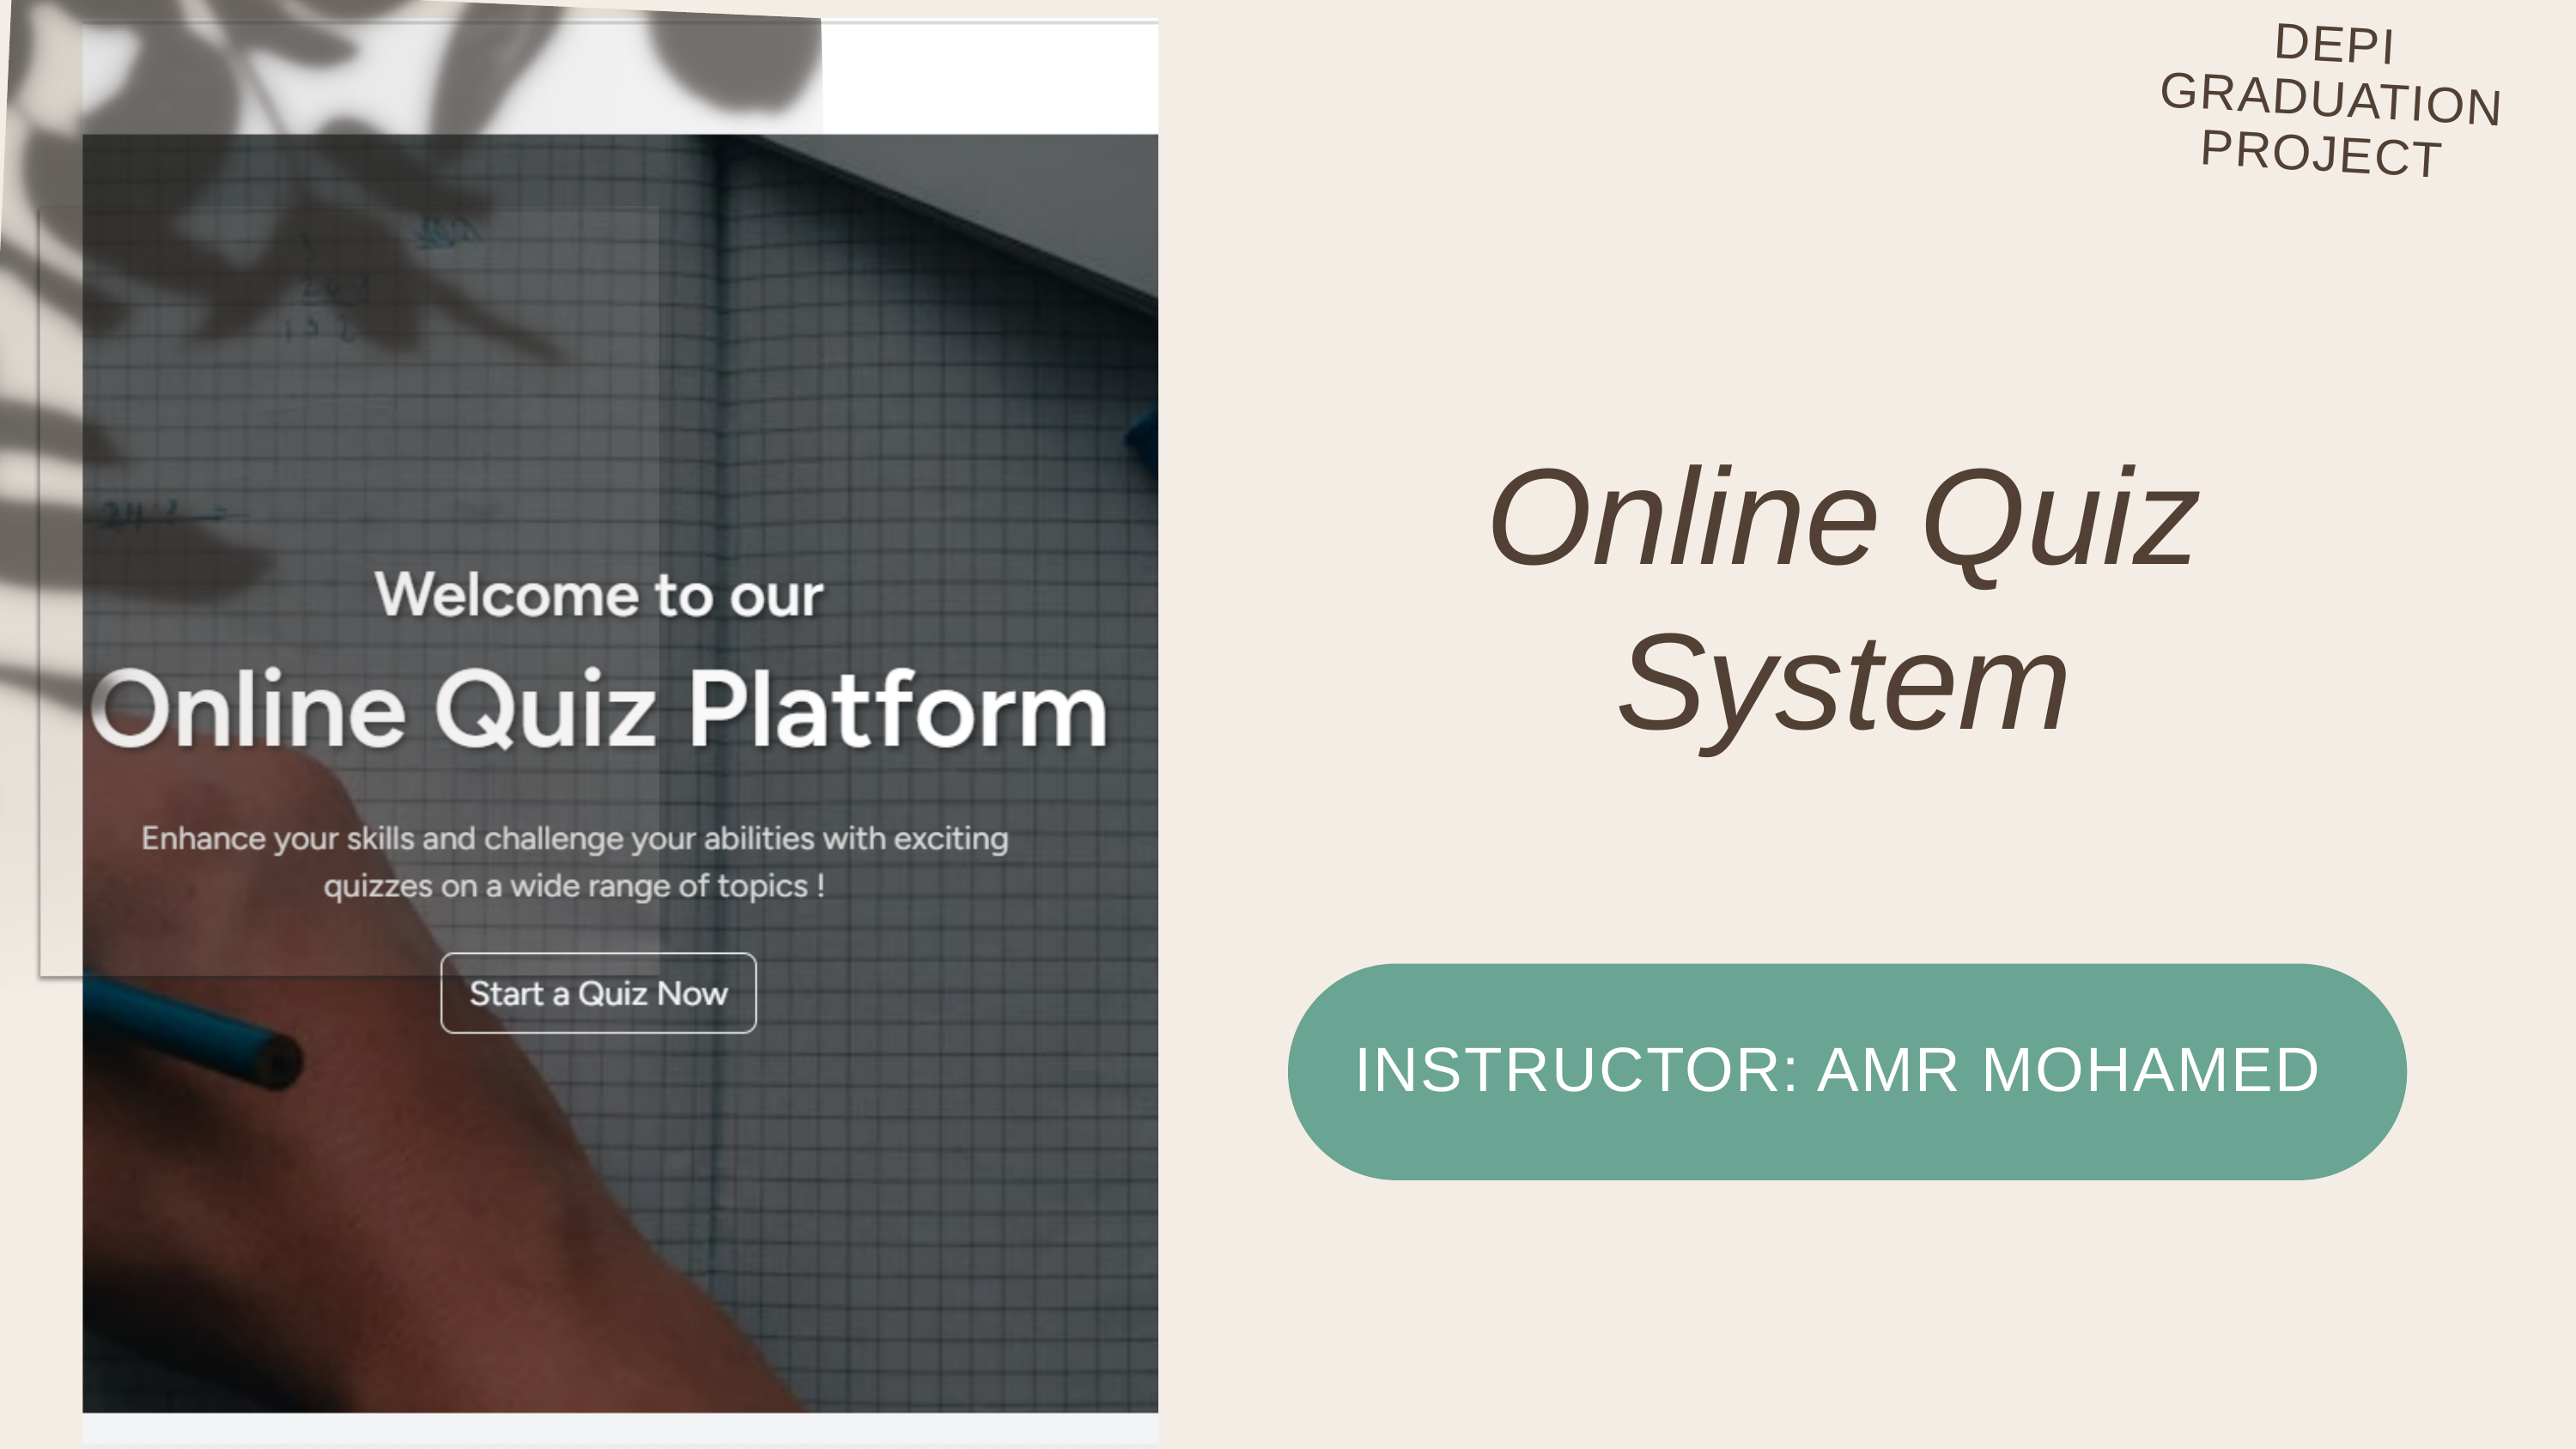

DEPI GRADUATION PROJECT
Online Quiz System

INSTRUCTOR: AMR MOHAMED